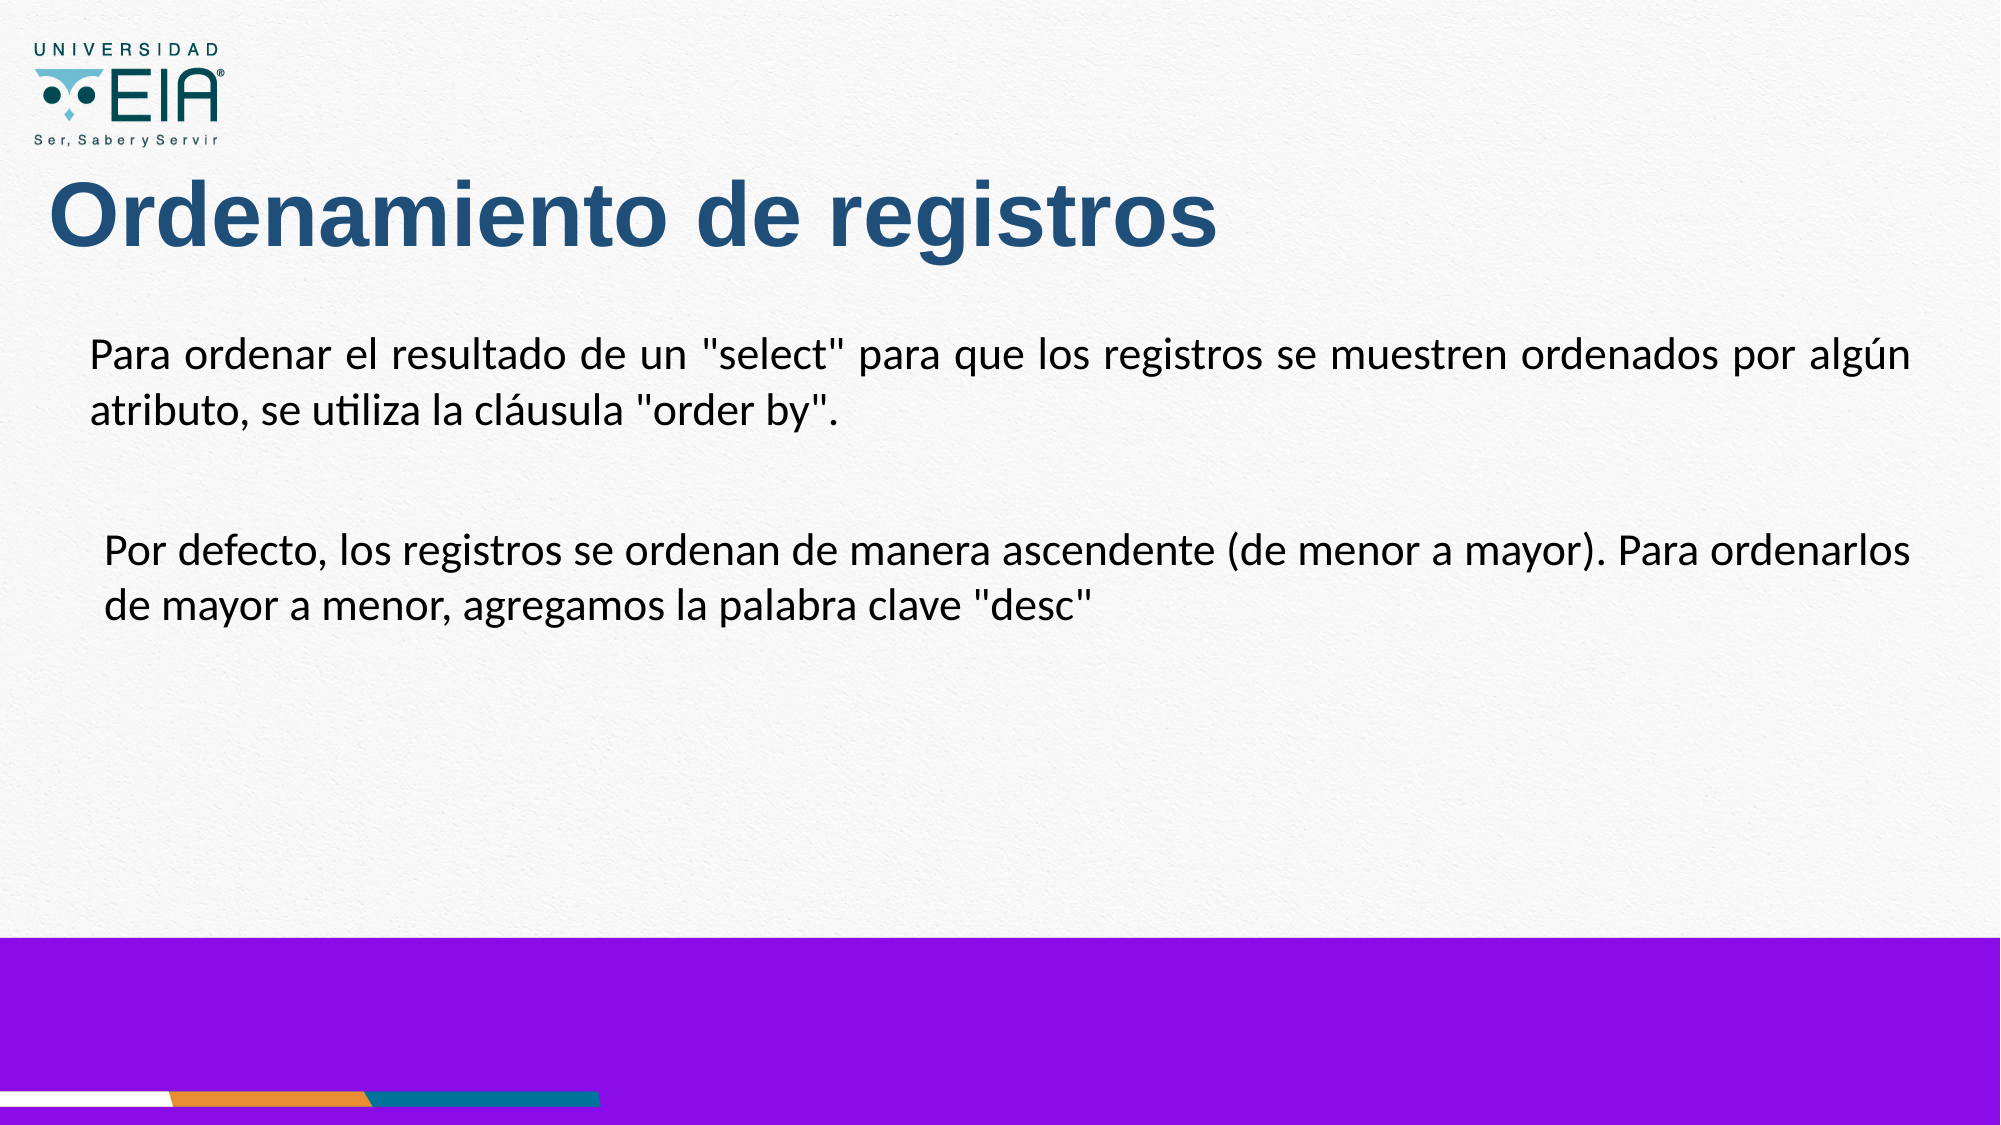

# Ordenamiento de registros
Para ordenar el resultado de un "select" para que los registros se muestren ordenados por algún atributo, se utiliza la cláusula "order by".
Por defecto, los registros se ordenan de manera ascendente (de menor a mayor). Para ordenarlos de mayor a menor, agregamos la palabra clave "desc"